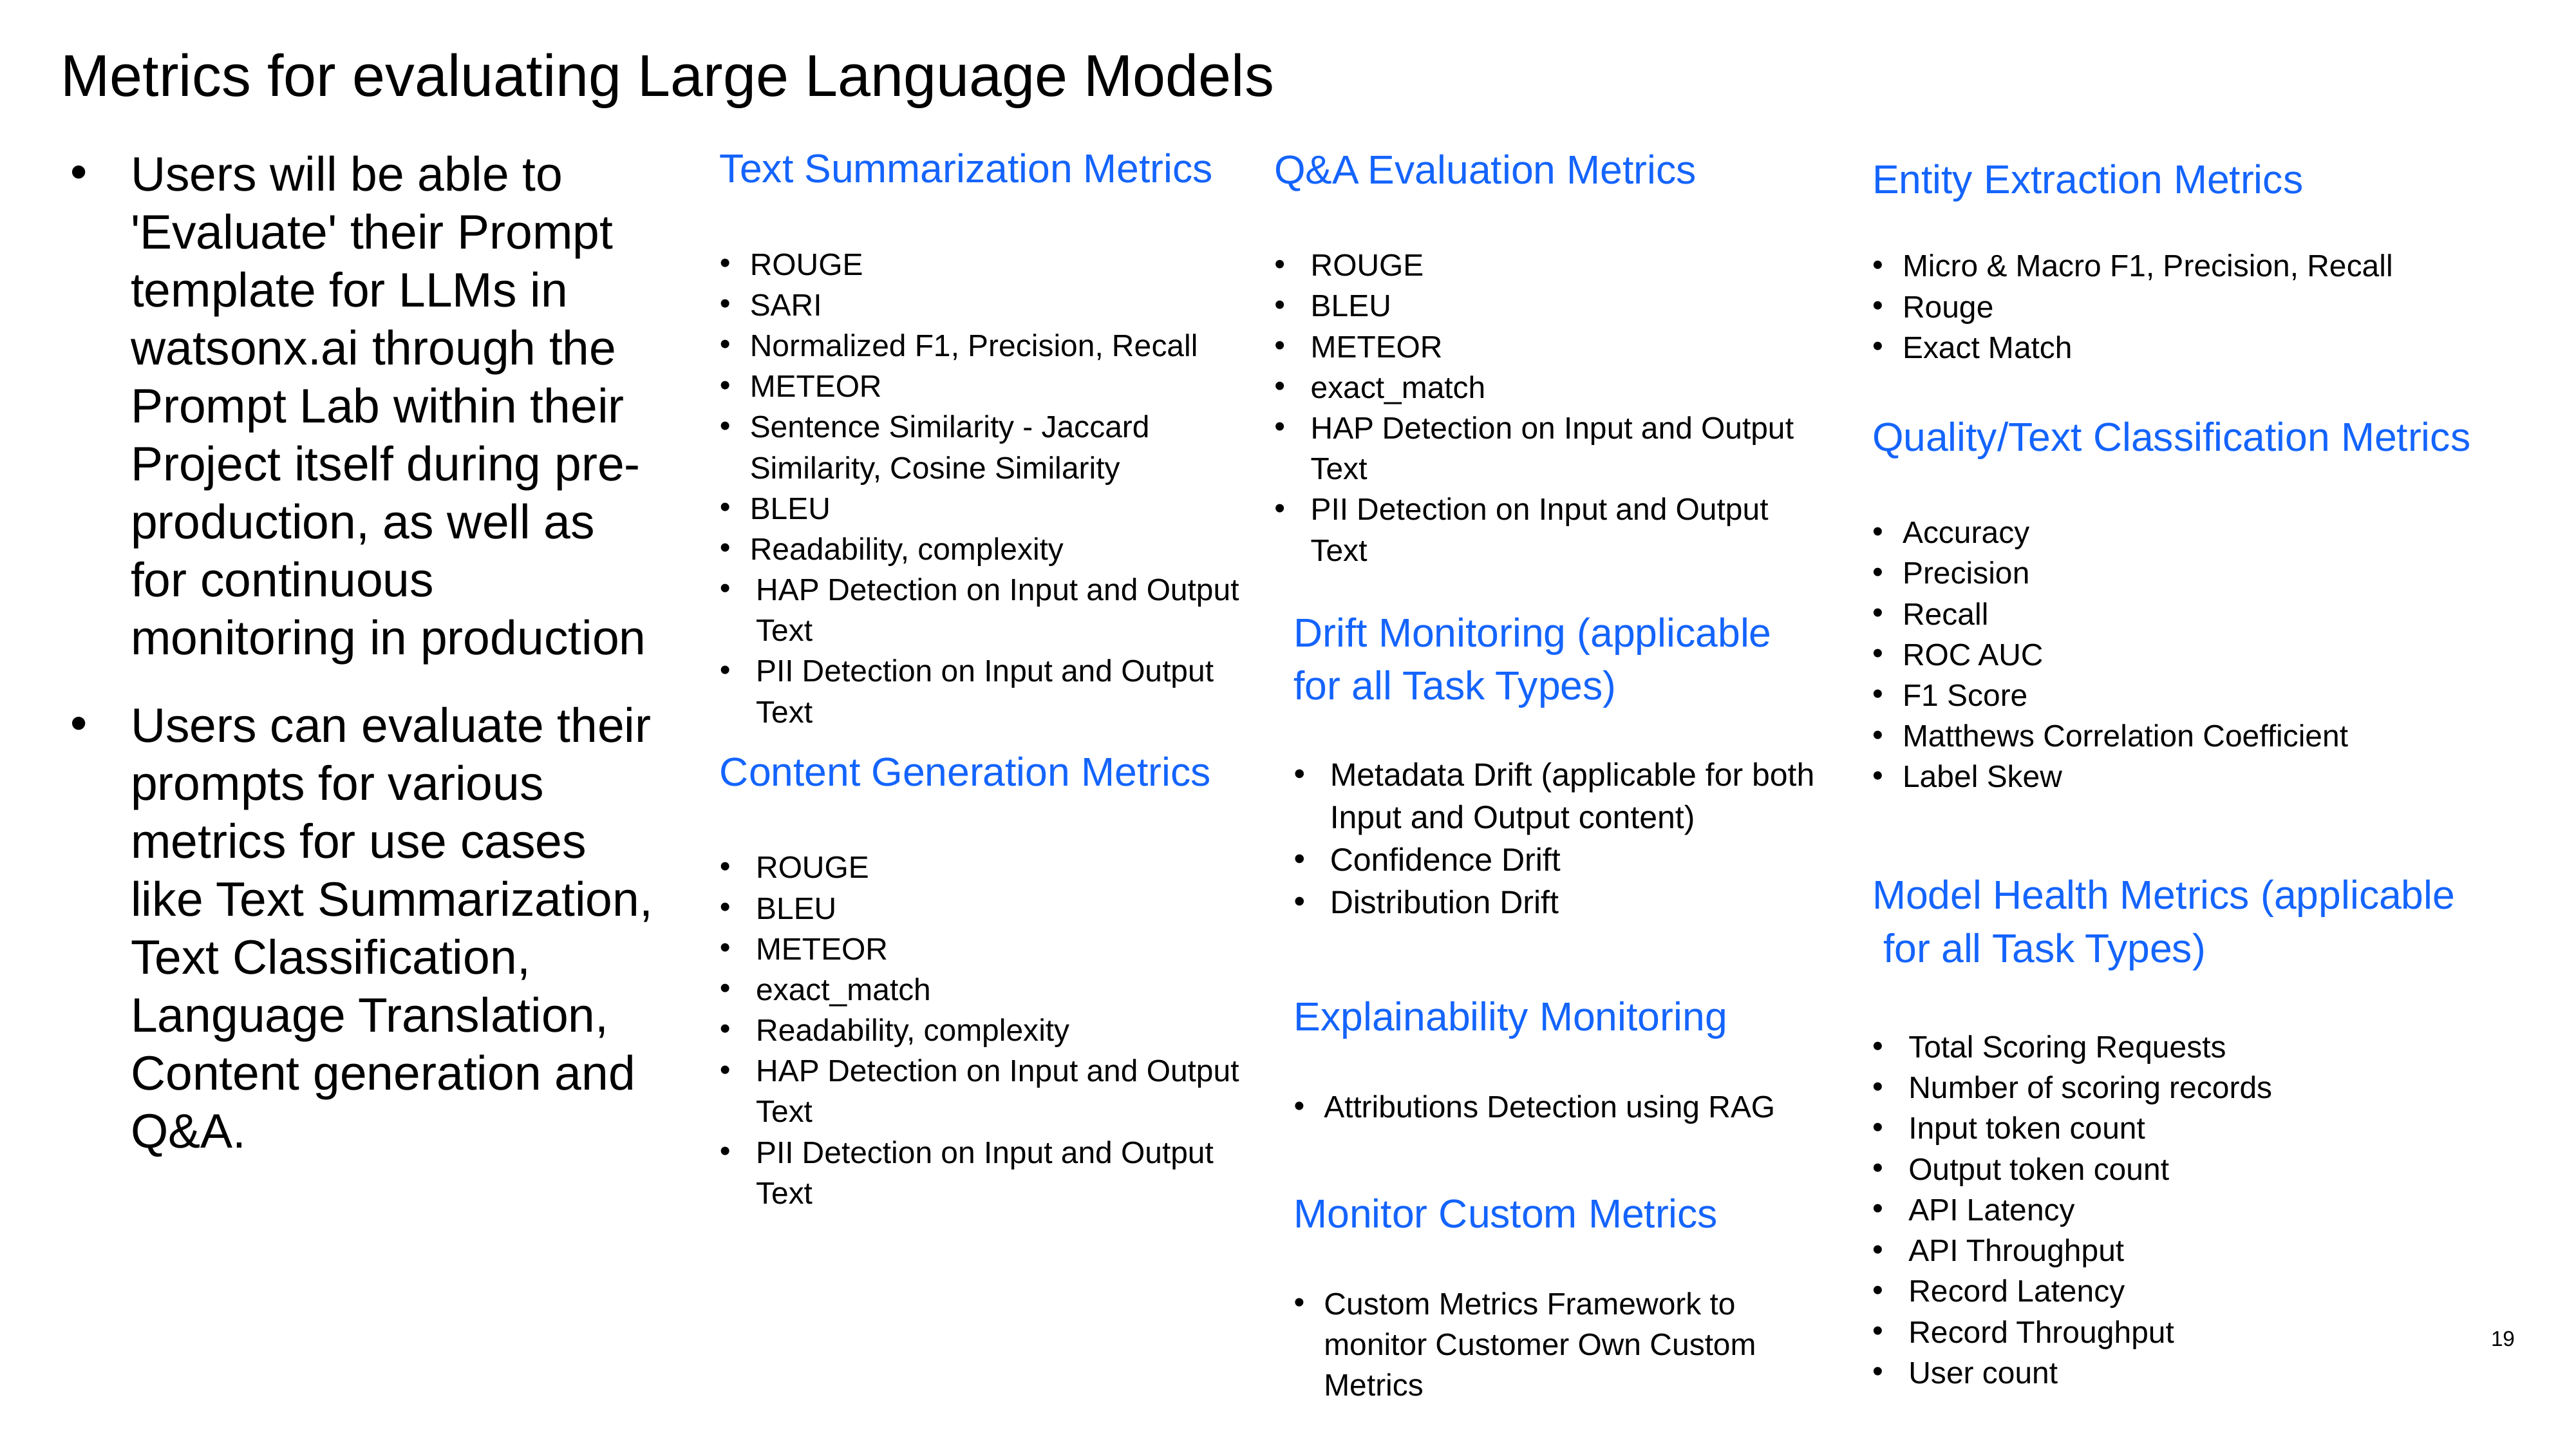

# Metrics for evaluating Large Language Models
Users will be able to 'Evaluate' their Prompt template for LLMs in watsonx.ai through the Prompt Lab within their Project itself during pre-production, as well as for continuous monitoring in production
Users can evaluate their prompts for various metrics for use cases like Text Summarization, Text Classification, Language Translation, Content generation and Q&A.
Text Summarization Metrics

ROUGE
SARI
Normalized F1, Precision, Recall
METEOR
Sentence Similarity - Jaccard Similarity, Cosine Similarity
BLEU
Readability, complexity
HAP Detection on Input and Output Text
PII Detection on Input and Output Text
Q&A Evaluation Metrics

ROUGE
BLEU
METEOR
exact_match
HAP Detection on Input and Output Text
PII Detection on Input and Output Text
Entity Extraction Metrics

Micro & Macro F1, Precision, Recall
Rouge
Exact Match
Quality/Text Classification Metrics

Accuracy
Precision
Recall
ROC AUC
F1 Score
Matthews Correlation Coefficient
Label Skew

Drift Monitoring (applicable for all Task Types)

Metadata Drift (applicable for both Input and Output content)
Confidence Drift
Distribution Drift
Content Generation Metrics

ROUGE
BLEU
METEOR
exact_match
Readability, complexity
HAP Detection on Input and Output Text
PII Detection on Input and Output Text
Model Health Metrics (applicable
 for all Task Types)

Total Scoring Requests
Number of scoring records
Input token count
Output token count
API Latency
API Throughput
Record Latency
Record Throughput
User count

Explainability Monitoring

Attributions Detection using RAG

Monitor Custom Metrics

Custom Metrics Framework to monitor Customer Own Custom Metrics

19